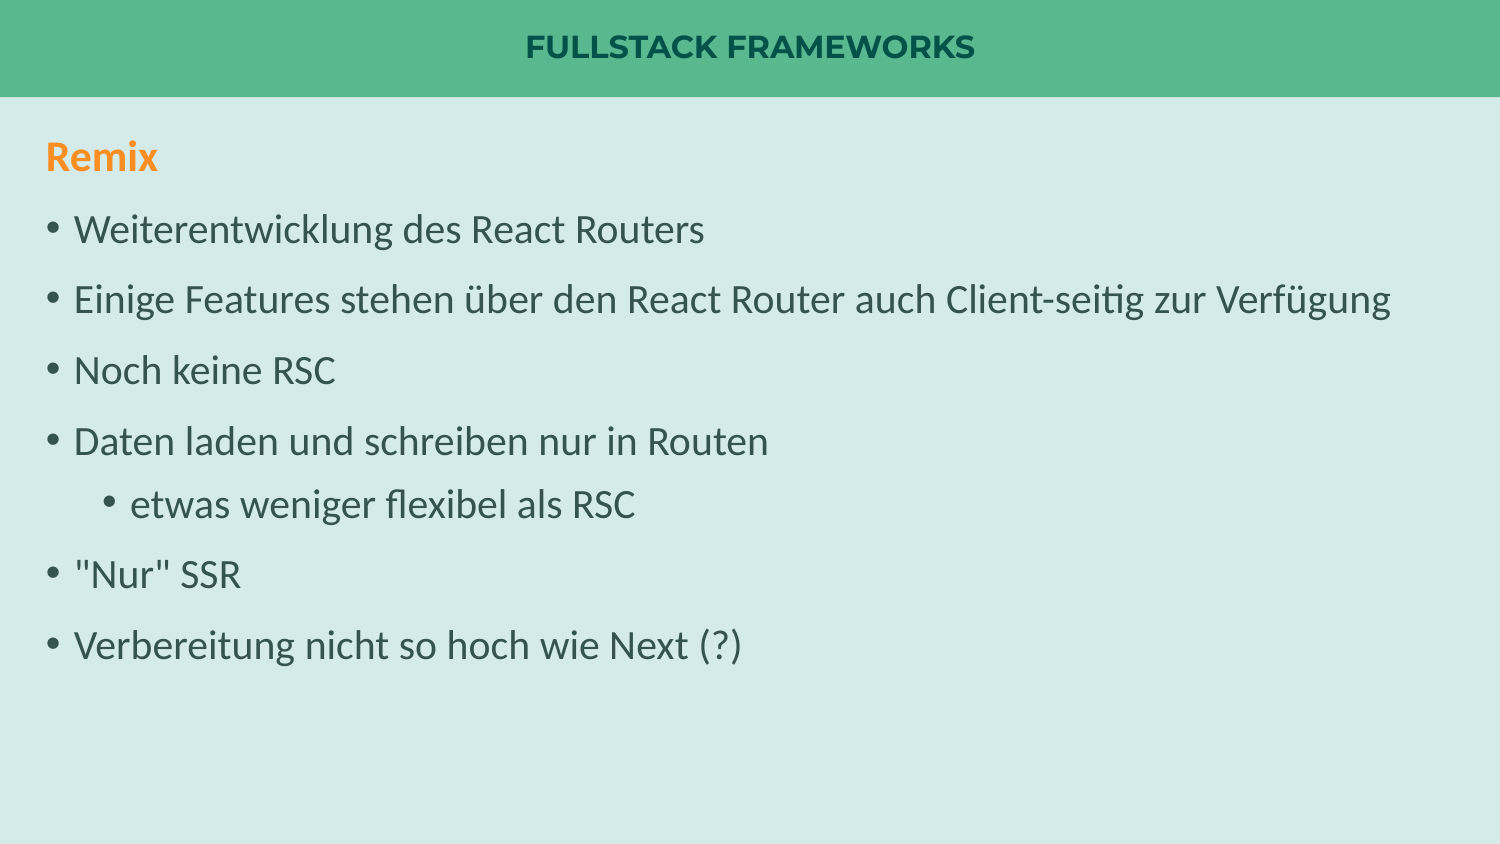

# Fullstack Frameworks
Remix
Weiterentwicklung des React Routers
Einige Features stehen über den React Router auch Client-seitig zur Verfügung
Noch keine RSC
Daten laden und schreiben nur in Routen
etwas weniger flexibel als RSC
"Nur" SSR
Verbereitung nicht so hoch wie Next (?)